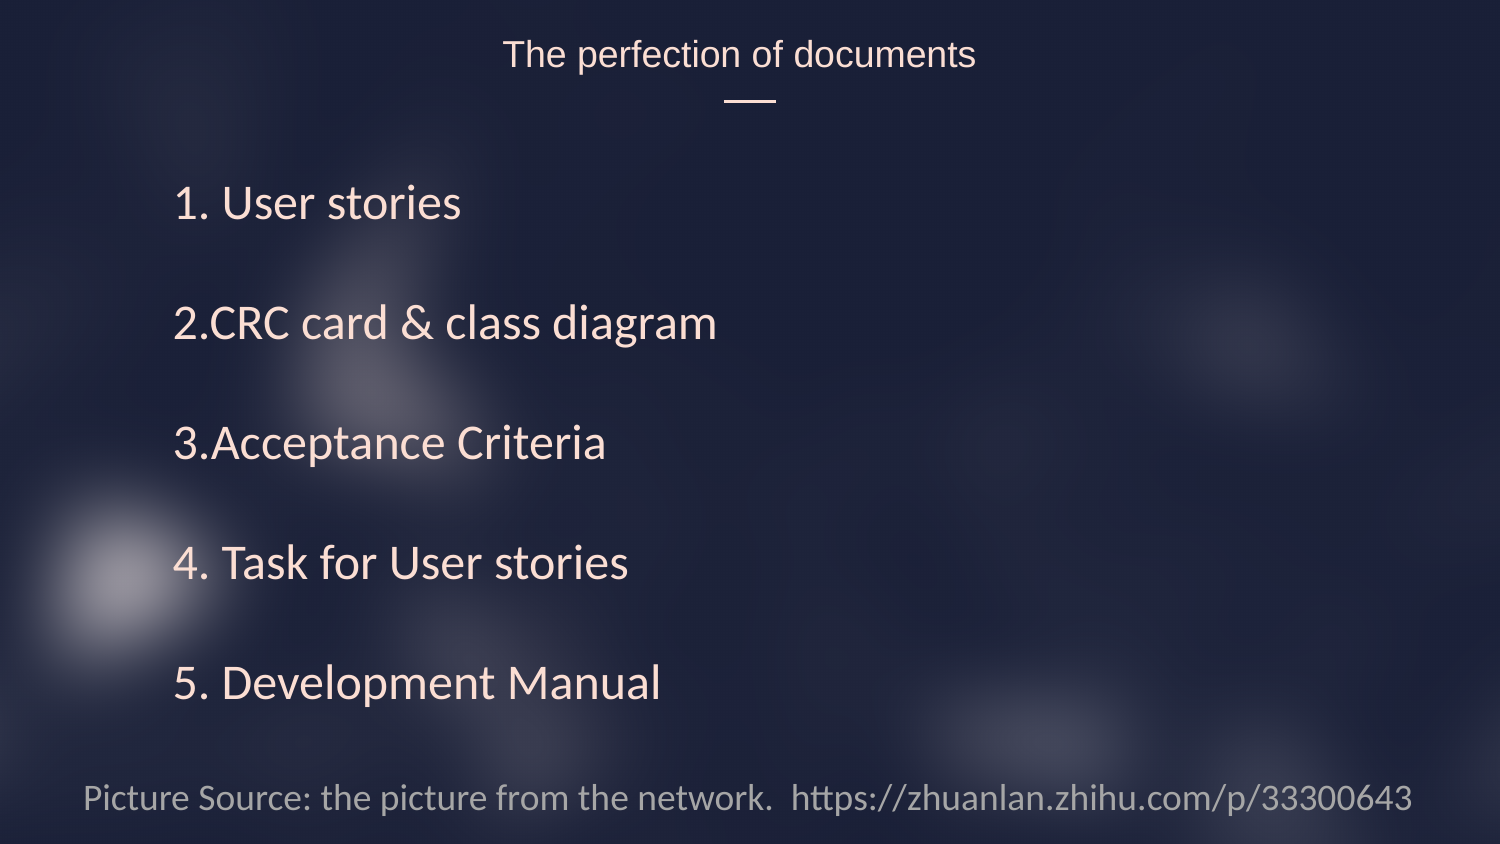

The perfection of documents
1. User stories

2.CRC card & class diagram

3.Acceptance Criteria

4. Task for User stories

5. Development Manual
Picture Source: the picture from the network.  https://zhuanlan.zhihu.com/p/33300643